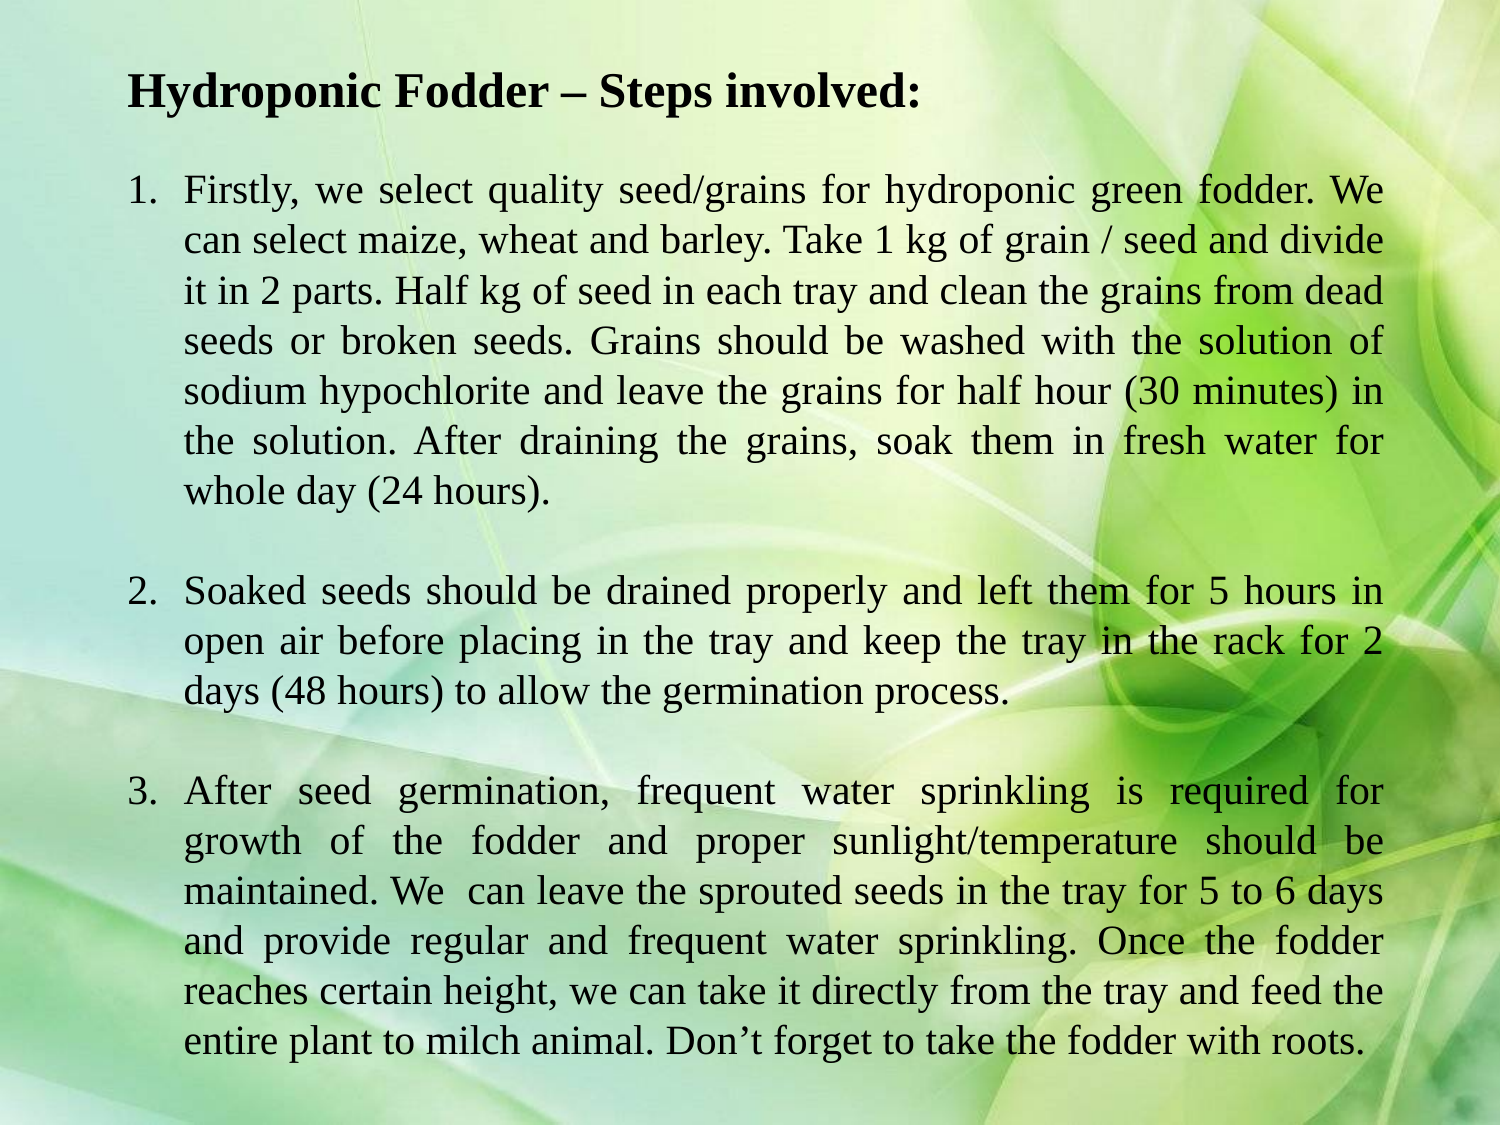

Hydroponic Fodder – Steps involved:

Firstly, we select quality seed/grains for hydroponic green fodder. We can select maize, wheat and barley. Take 1 kg of grain / seed and divide it in 2 parts. Half kg of seed in each tray and clean the grains from dead seeds or broken seeds. Grains should be washed with the solution of sodium hypochlorite and leave the grains for half hour (30 minutes) in the solution. After draining the grains, soak them in fresh water for whole day (24 hours).

Soaked seeds should be drained properly and left them for 5 hours in open air before placing in the tray and keep the tray in the rack for 2 days (48 hours) to allow the germination process.

After seed germination, frequent water sprinkling is required for growth of the fodder and proper sunlight/temperature should be maintained. We  can leave the sprouted seeds in the tray for 5 to 6 days and provide regular and frequent water sprinkling. Once the fodder reaches certain height, we can take it directly from the tray and feed the entire plant to milch animal. Don’t forget to take the fodder with roots.